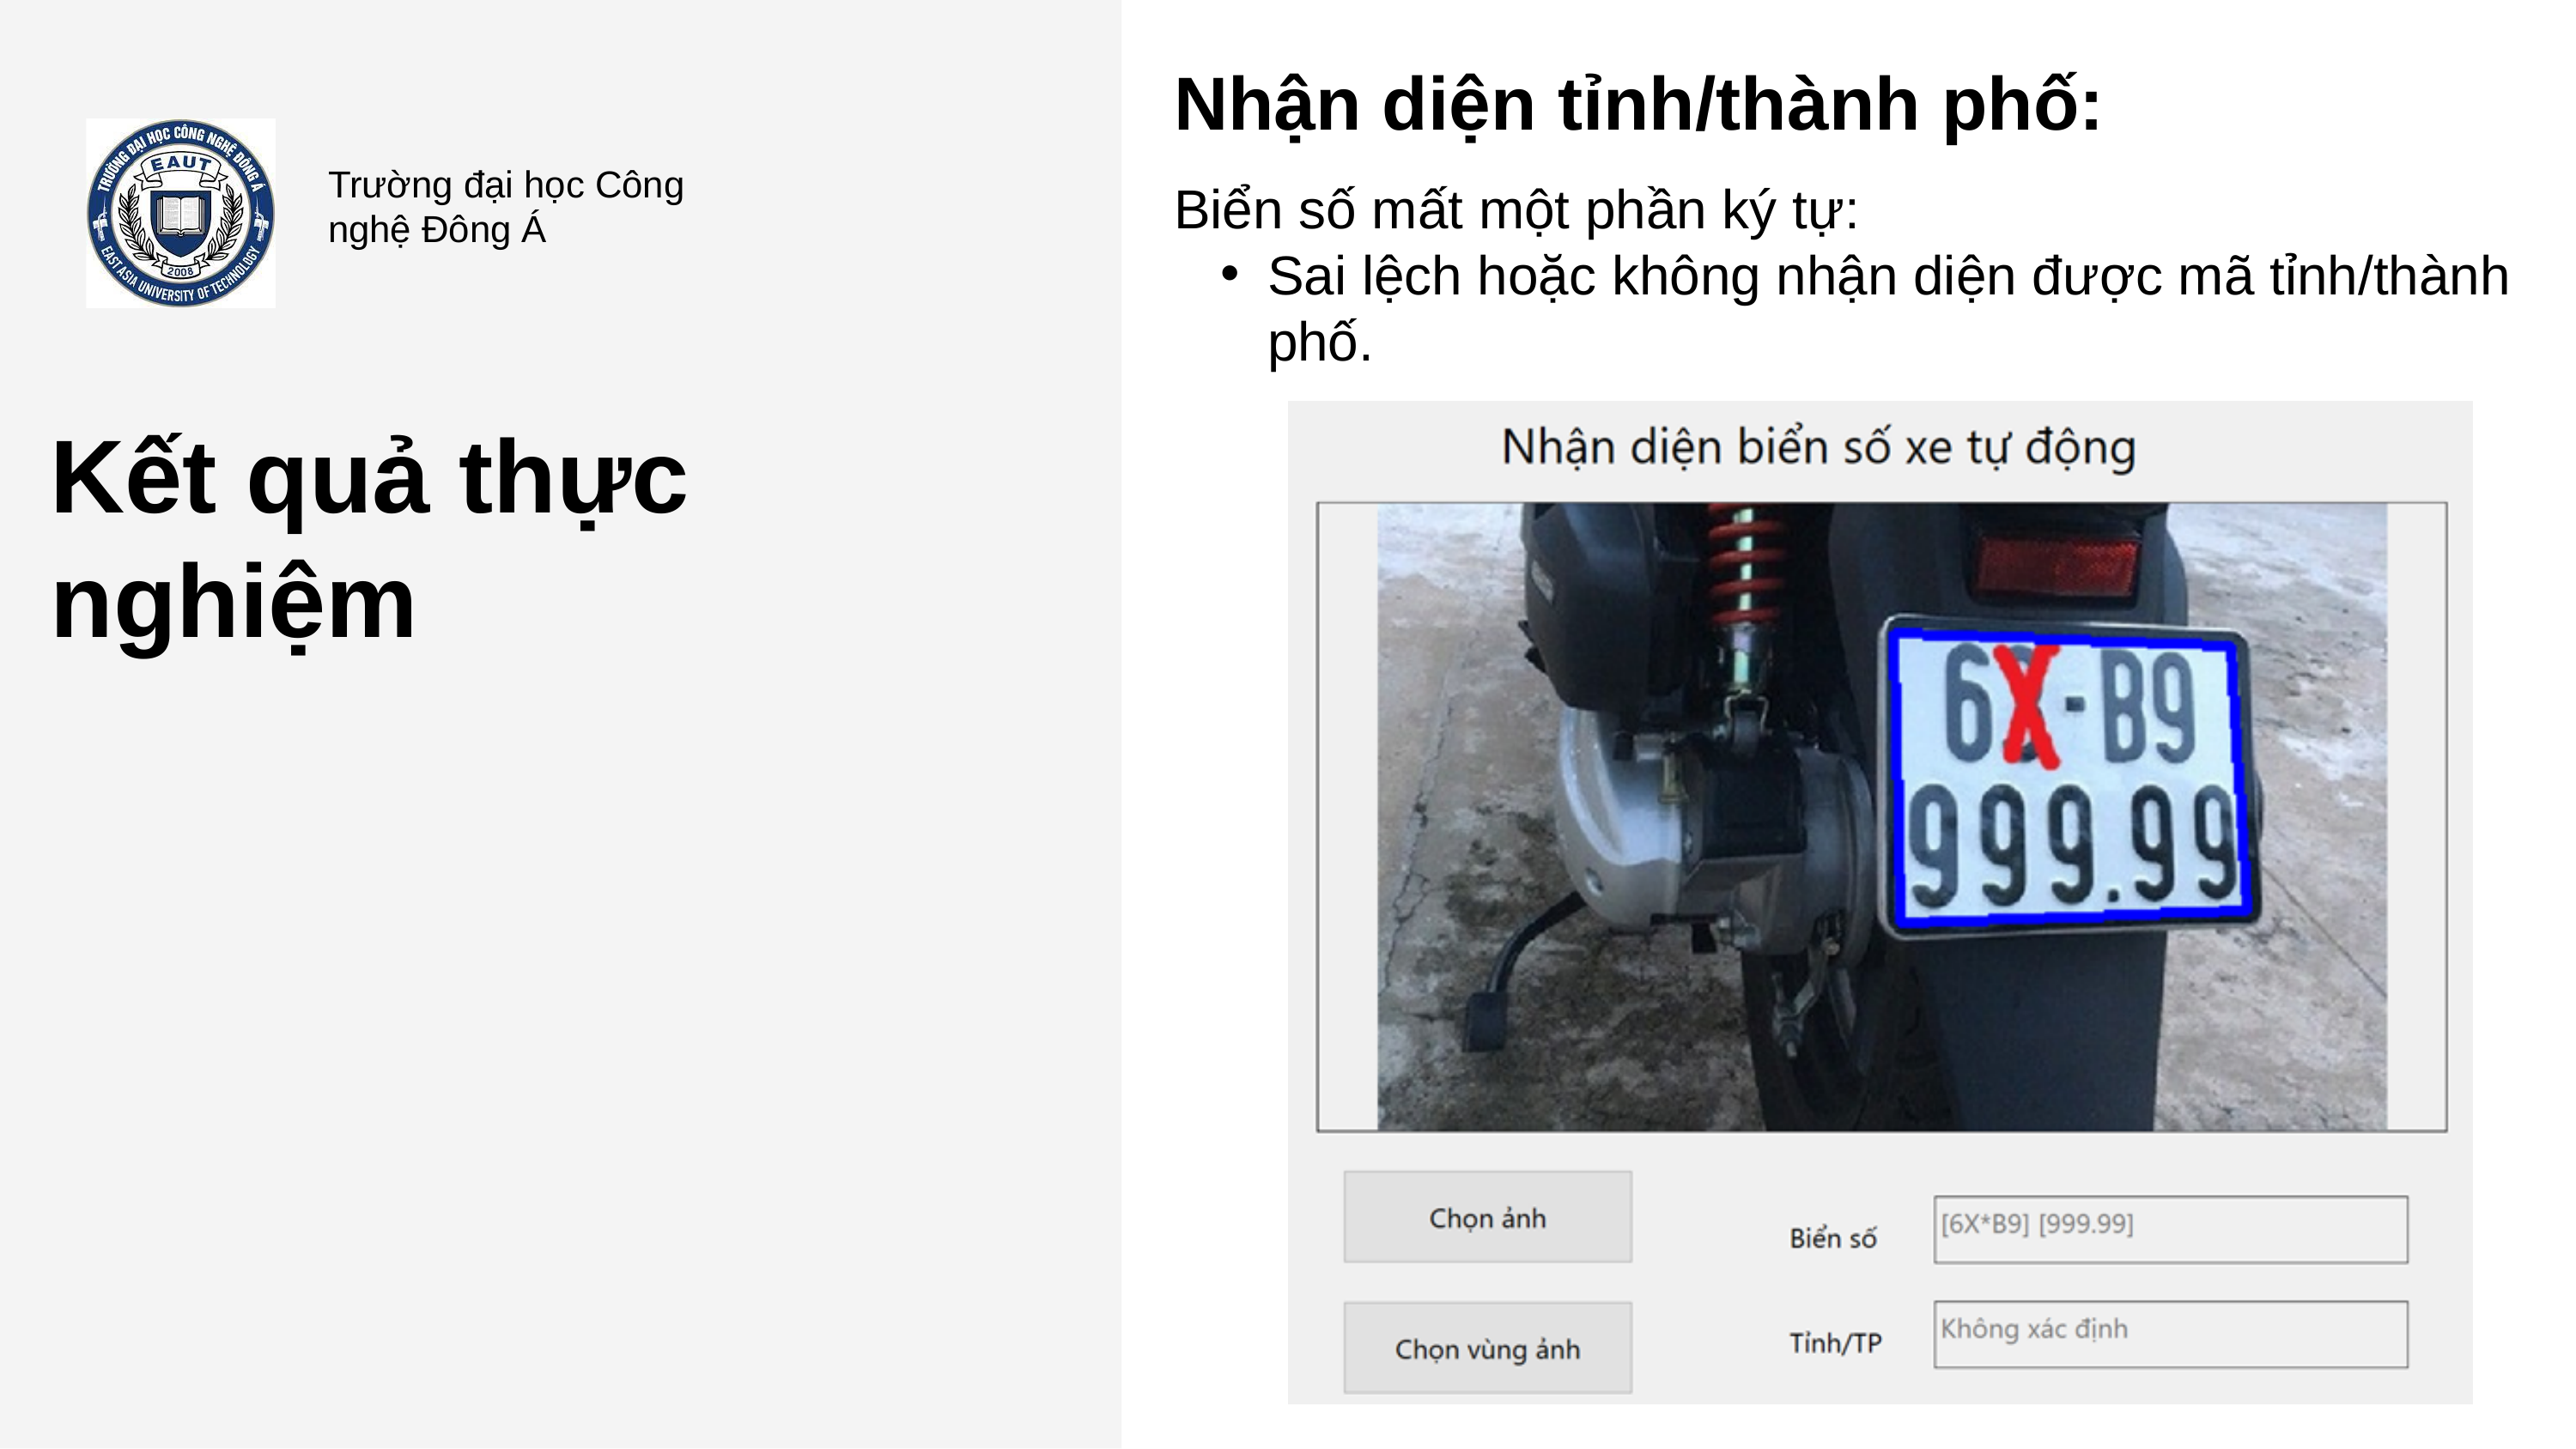

Nhận diện tỉnh/thành phố:

Trường đại học Công nghệ Đông Á
Biển số mất một phần ký tự:
Sai lệch hoặc không nhận diện được mã tỉnh/thành phố.

Kết quả thực nghiệm